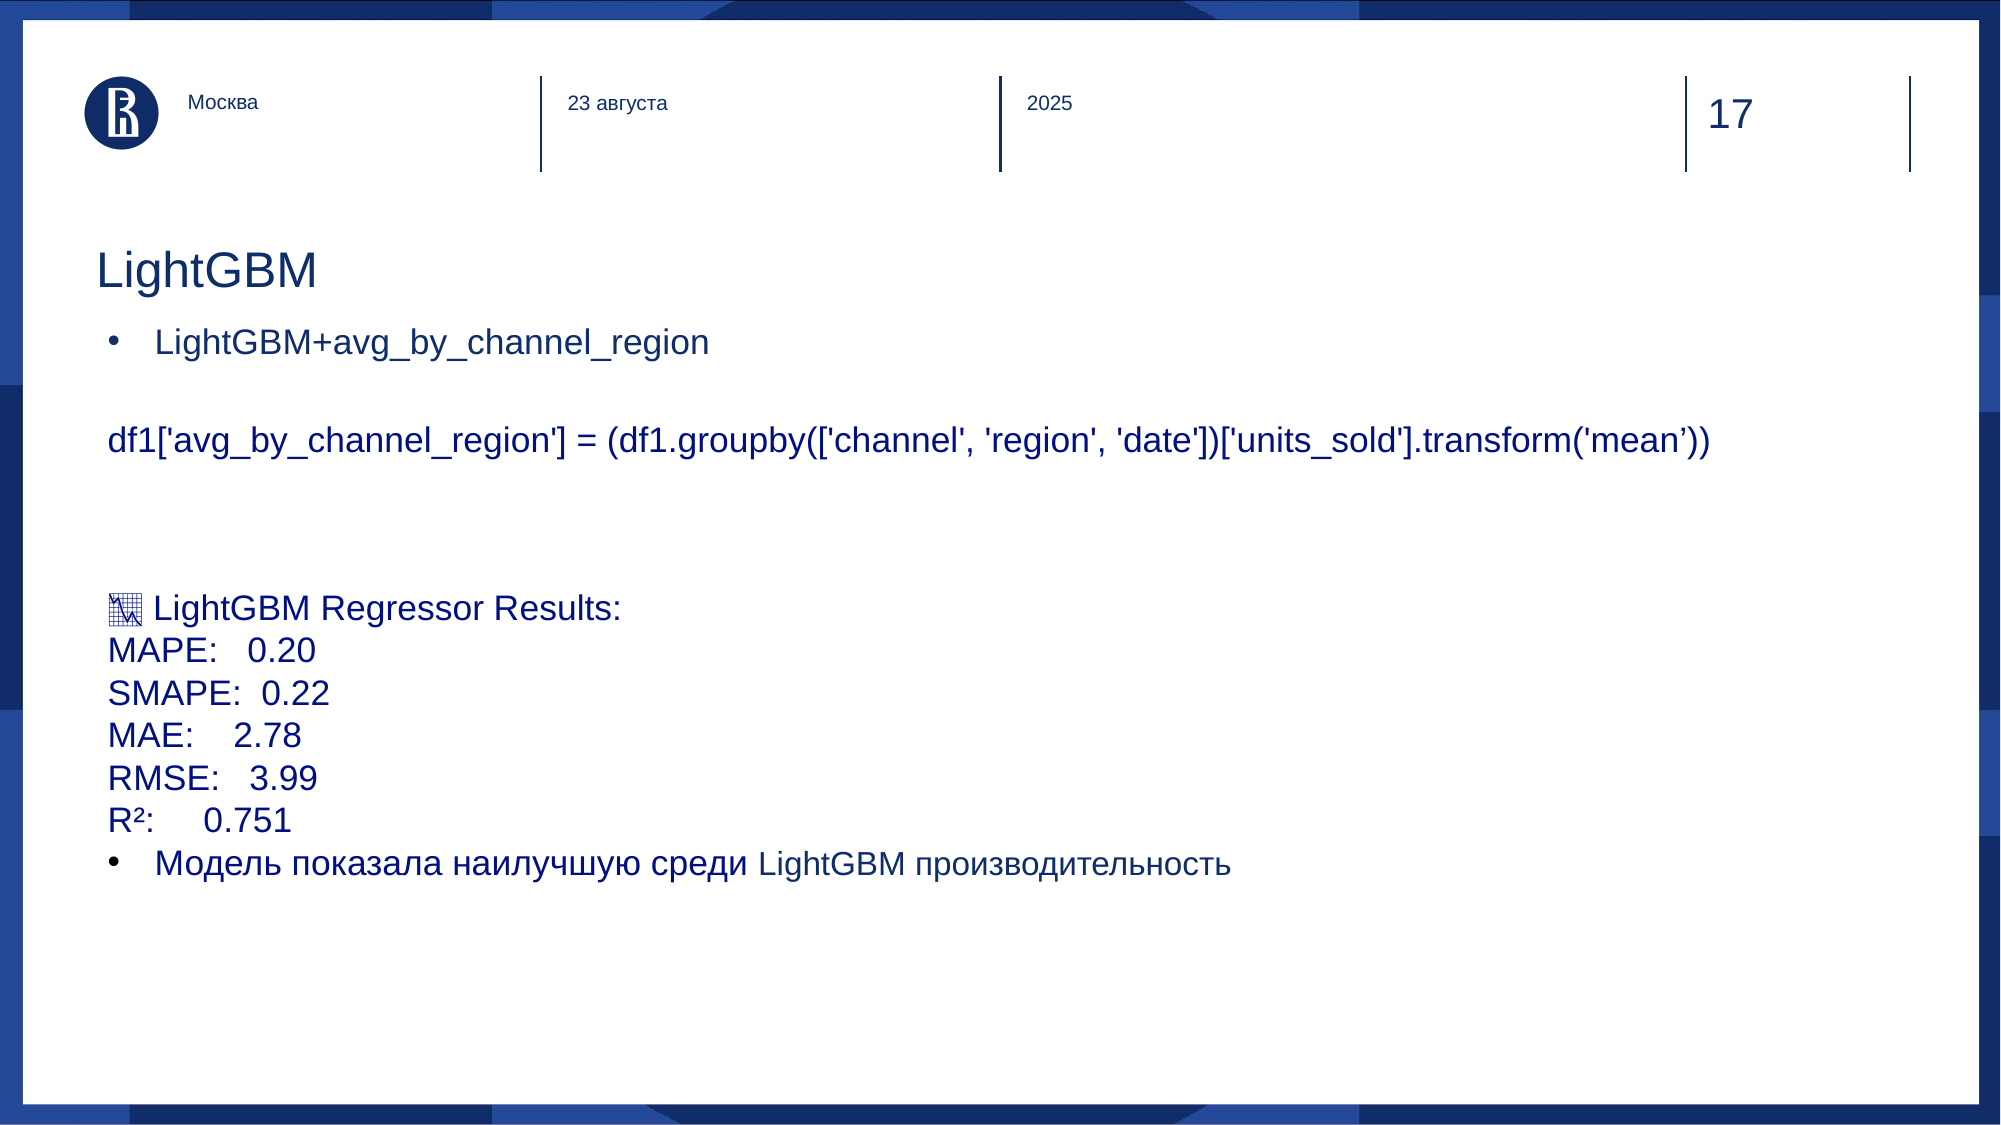

Москва
23 августа
2025
# LightGBM
LightGBM+avg_by_channel_region

df1['avg_by_channel_region'] = (df1.groupby(['channel', 'region', 'date'])['units_sold'].transform('mean’))

📉 LightGBM Regressor Results:
MAPE:   0.20
SMAPE:  0.22
MAE:    2.78
RMSE:   3.99
R²:     0.751
Модель показала наилучшую среди LightGBM производительность